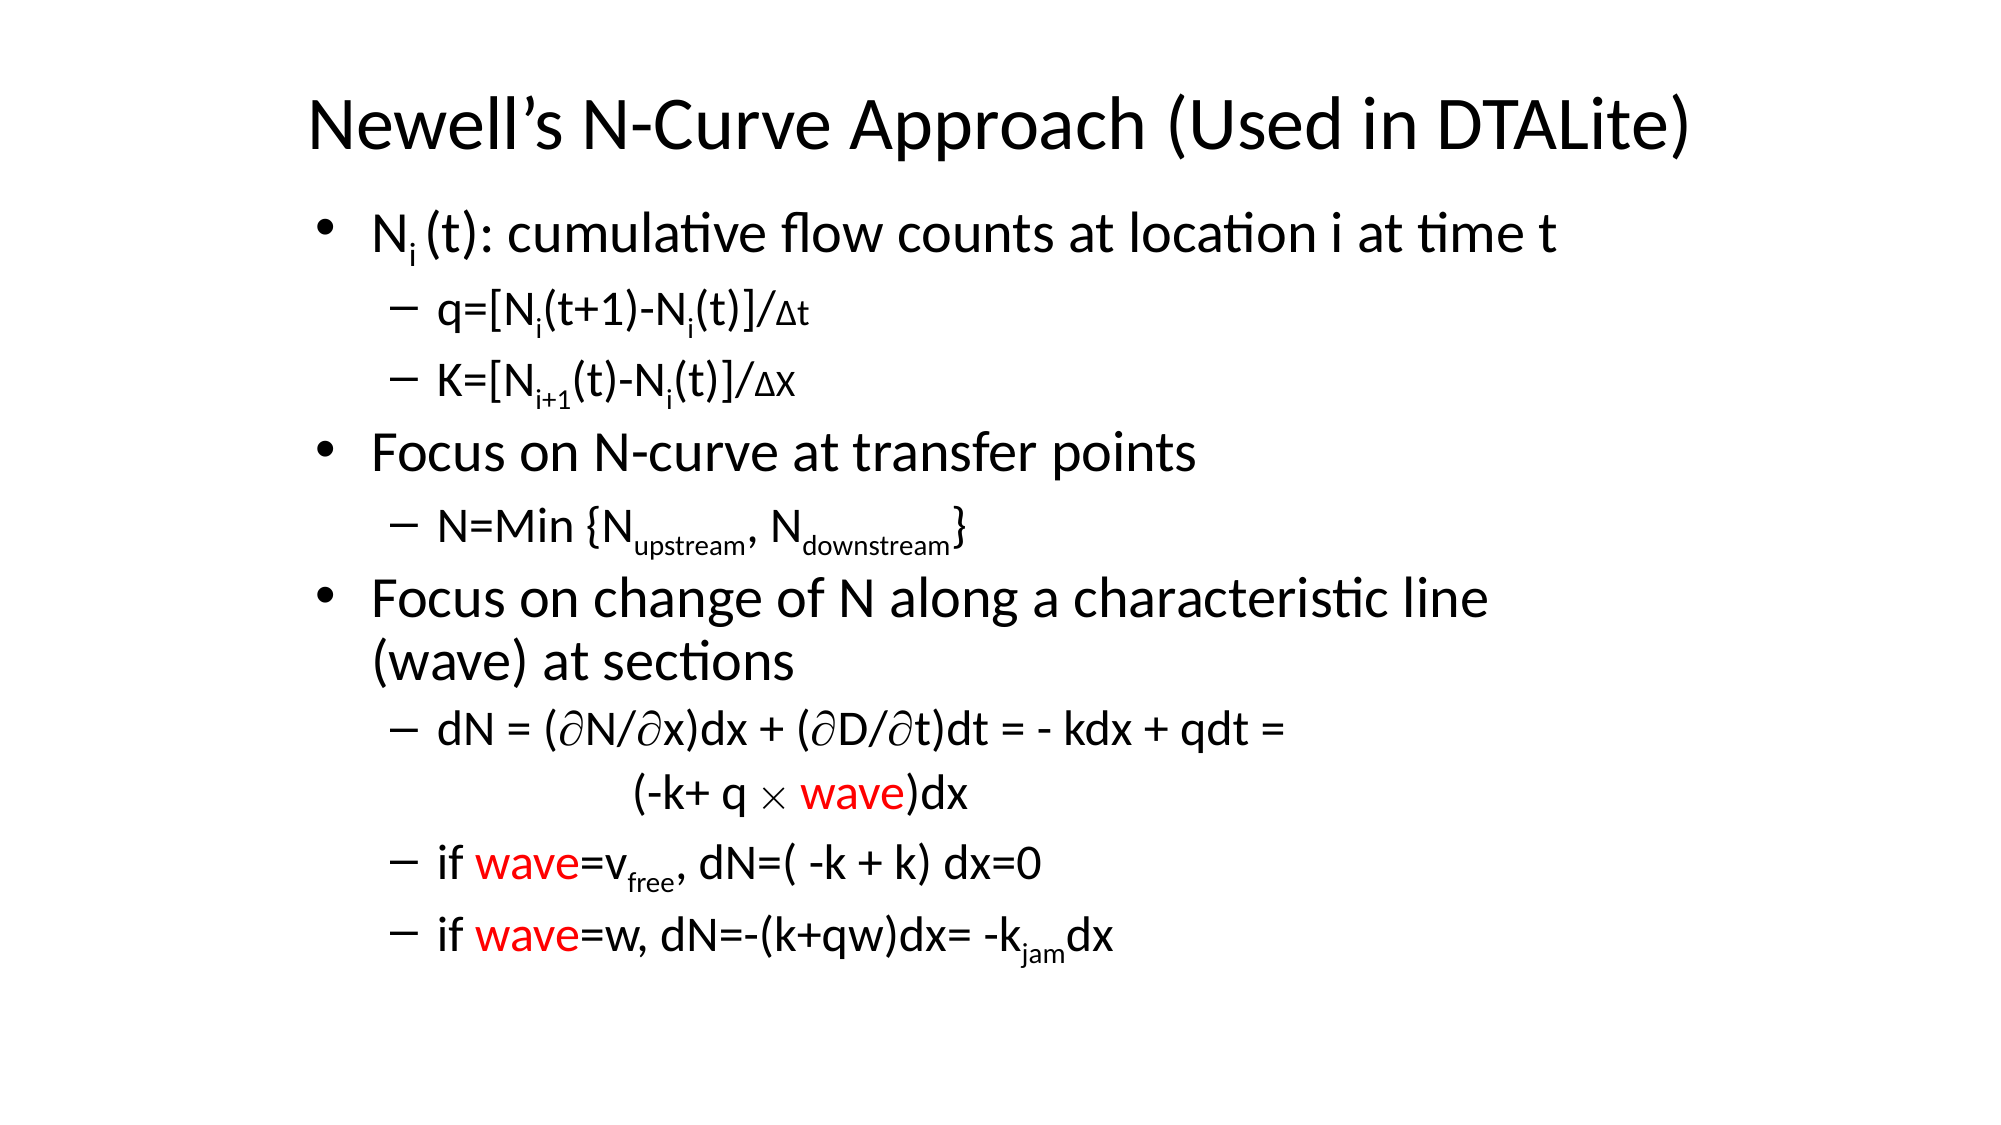

# Newell’s N-Curve Approach (Used in DTALite)
Ni (t): cumulative flow counts at location i at time t
q=[Ni(t+1)-Ni(t)]/Δt
K=[Ni+1(t)-Ni(t)]/ΔX
Focus on N-curve at transfer points
N=Min {Nupstream, Ndownstream}
Focus on change of N along a characteristic line (wave) at sections
dN = (∂N/∂x)dx + (∂D/∂t)dt = - kdx + qdt =
		    (-k+ q × wave)dx
if wave=vfree, dN=( -k + k) dx=0
if wave=w, dN=-(k+qw)dx= -kjamdx
10